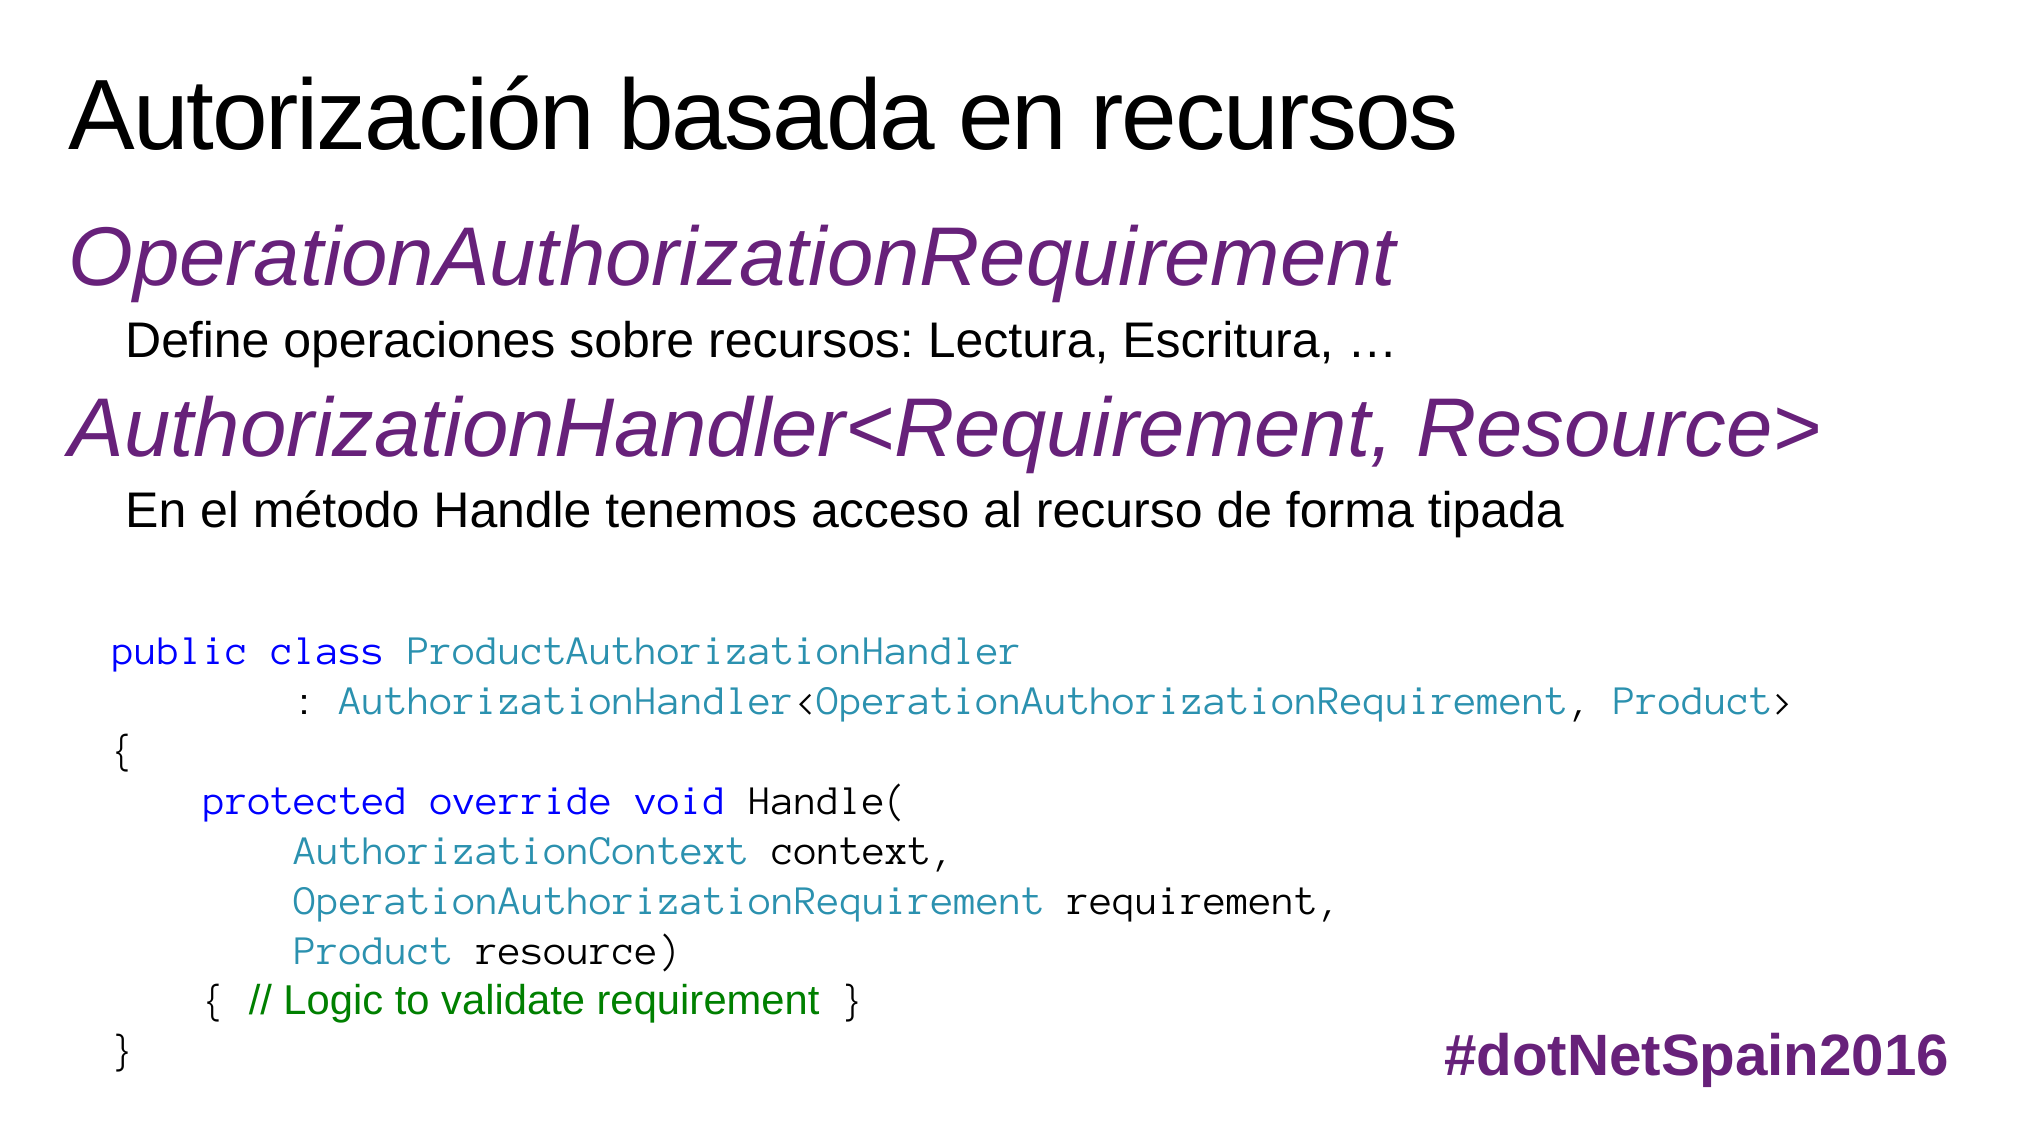

# Autorización basada en recursos
OperationAuthorizationRequirement
Define operaciones sobre recursos: Lectura, Escritura, …
AuthorizationHandler<Requirement, Resource>
En el método Handle tenemos acceso al recurso de forma tipada
public class ProductAuthorizationHandler
        : AuthorizationHandler<OperationAuthorizationRequirement, Product>
{
    protected override void Handle(
        AuthorizationContext context,
        OperationAuthorizationRequirement requirement,
        Product resource)
    { // Logic to validate requirement }
}